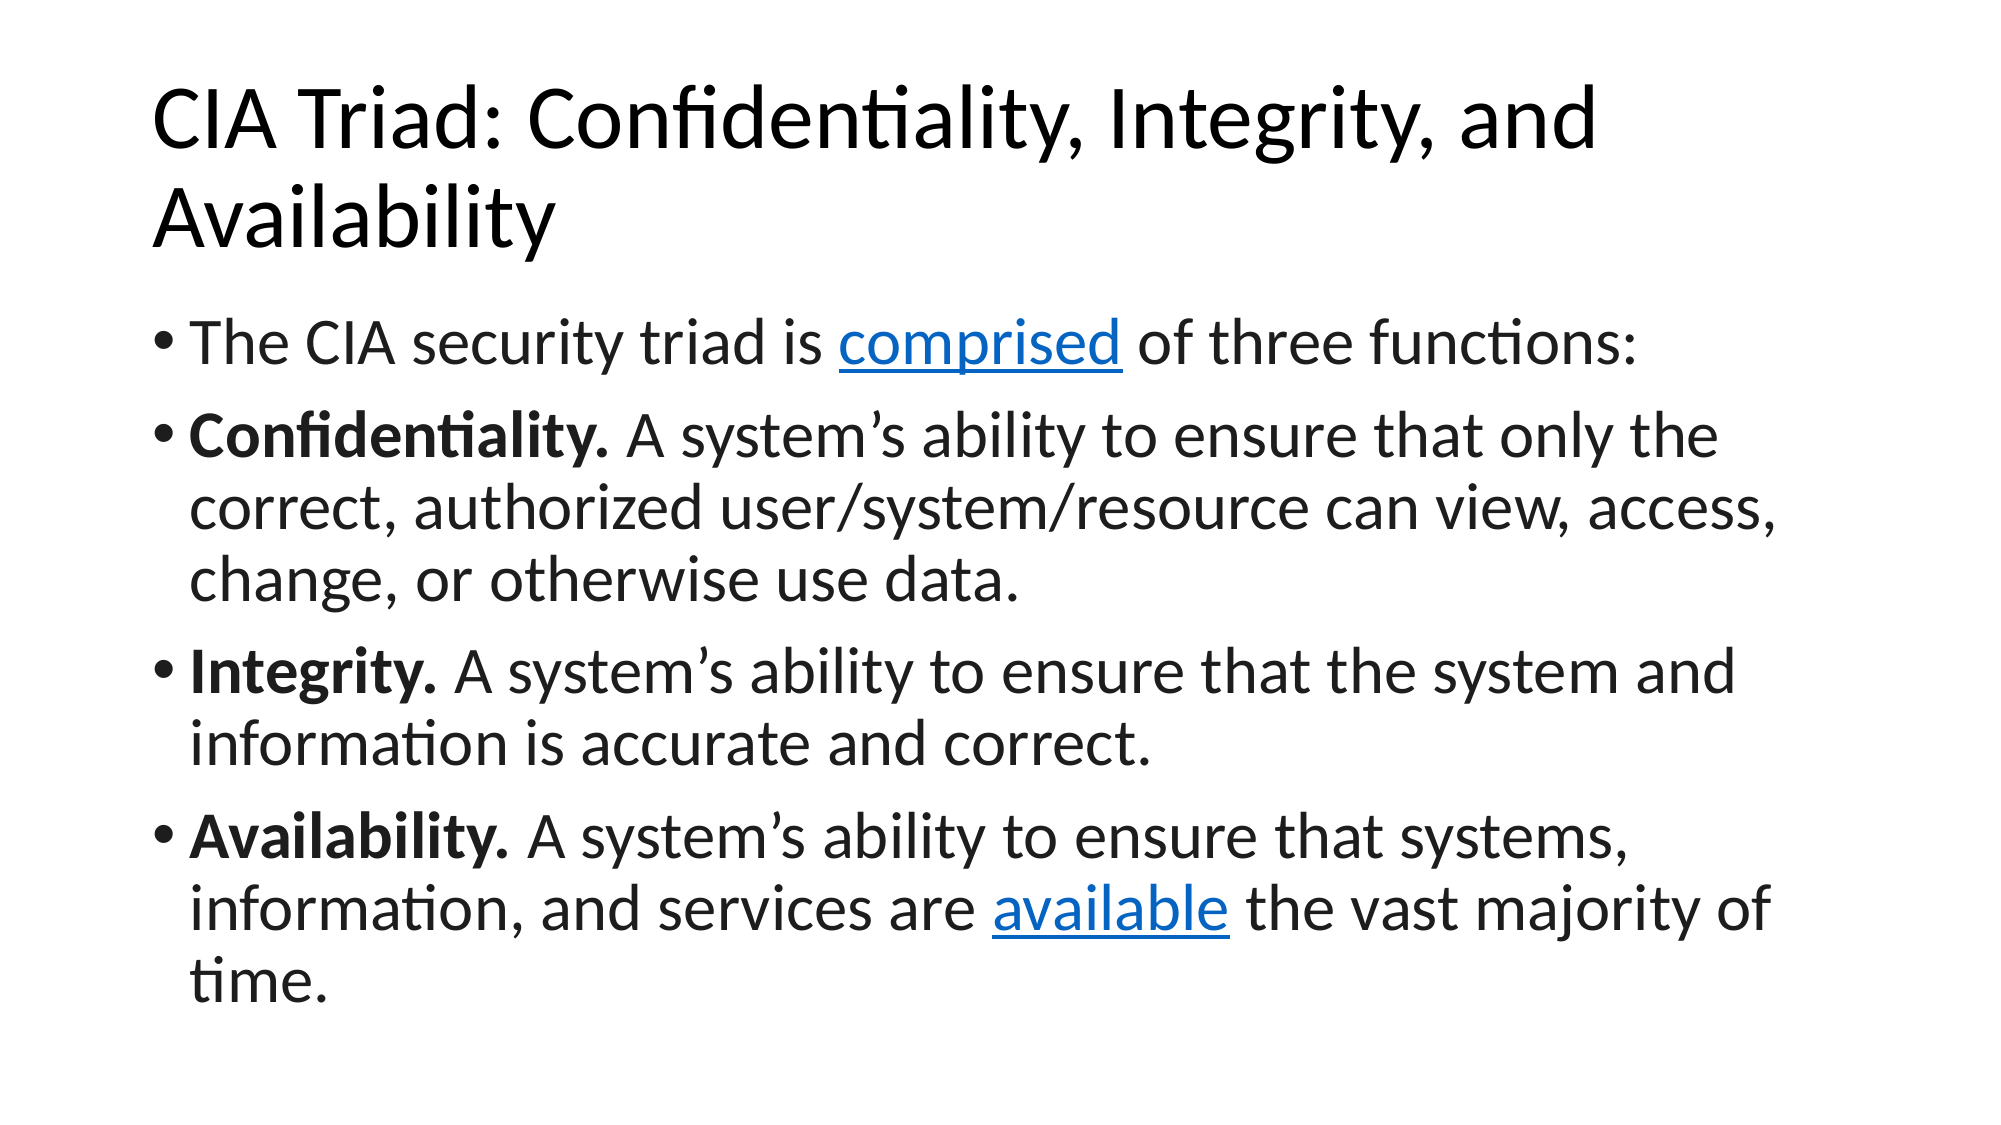

# CIA Triad: Confidentiality, Integrity, and Availability
The CIA security triad is comprised of three functions:
Confidentiality. A system’s ability to ensure that only the correct, authorized user/system/resource can view, access, change, or otherwise use data.
Integrity. A system’s ability to ensure that the system and information is accurate and correct.
Availability. A system’s ability to ensure that systems, information, and services are available the vast majority of time.